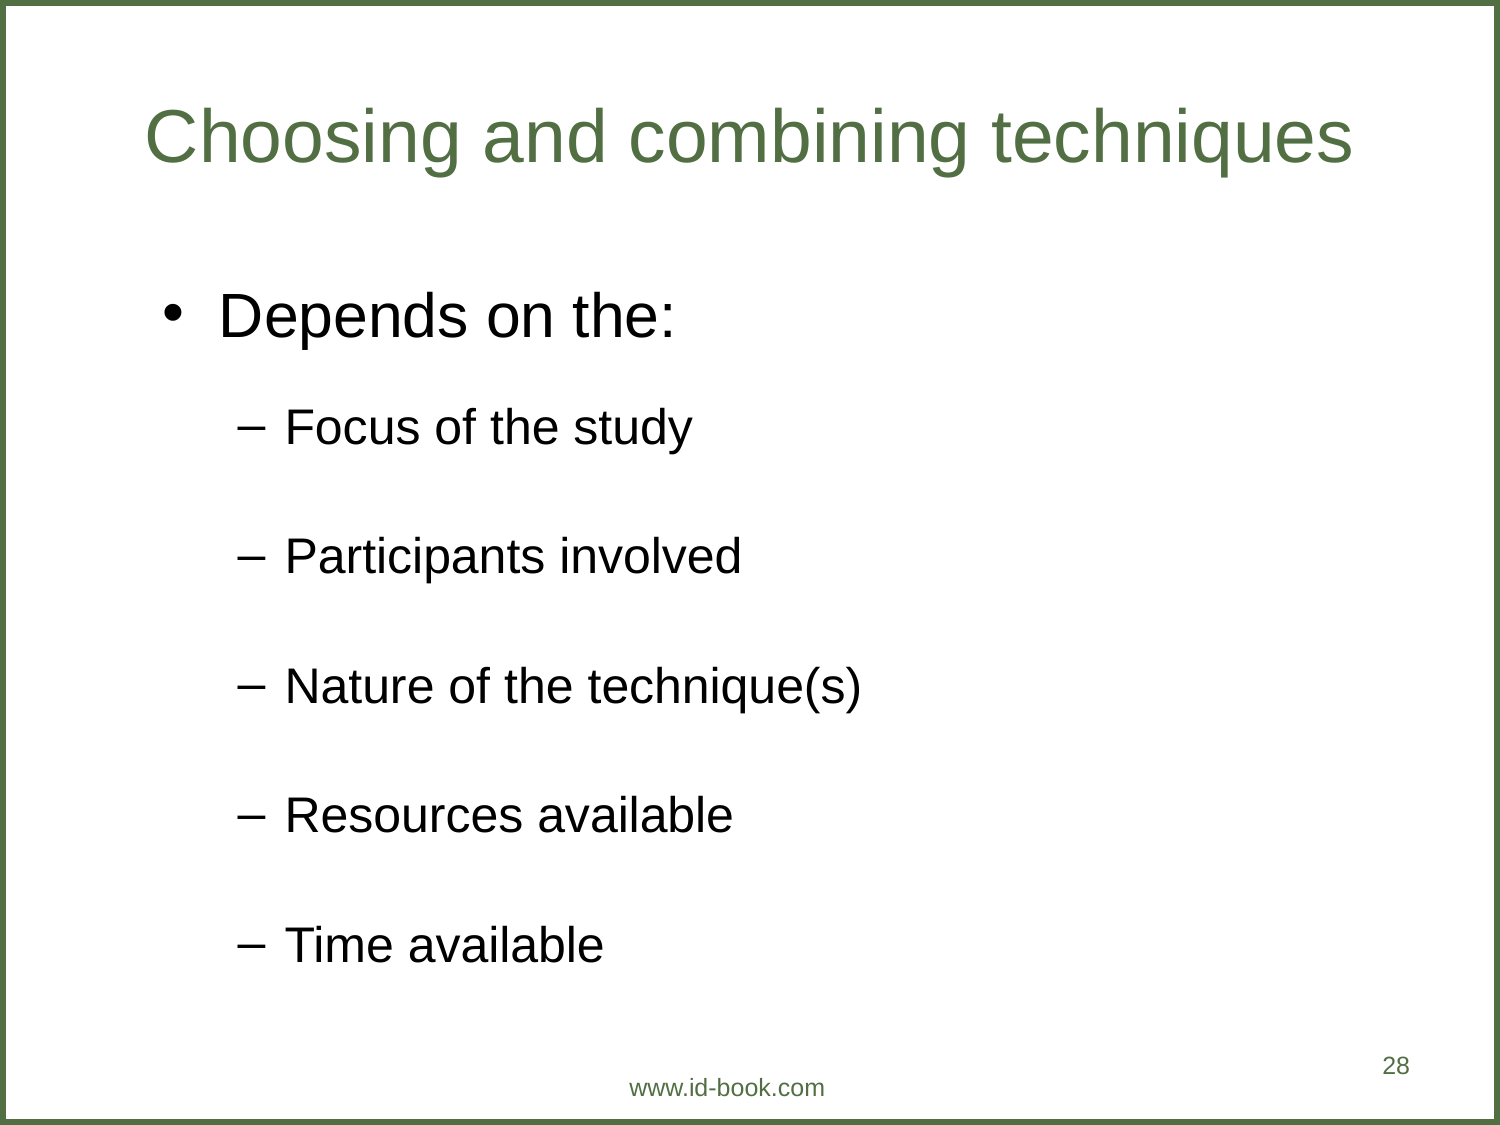

# Choosing and combining techniques
Depends on the:

Focus of the study

Participants involved

Nature of the technique(s)

Resources available

Time available

28
www.id-book.com